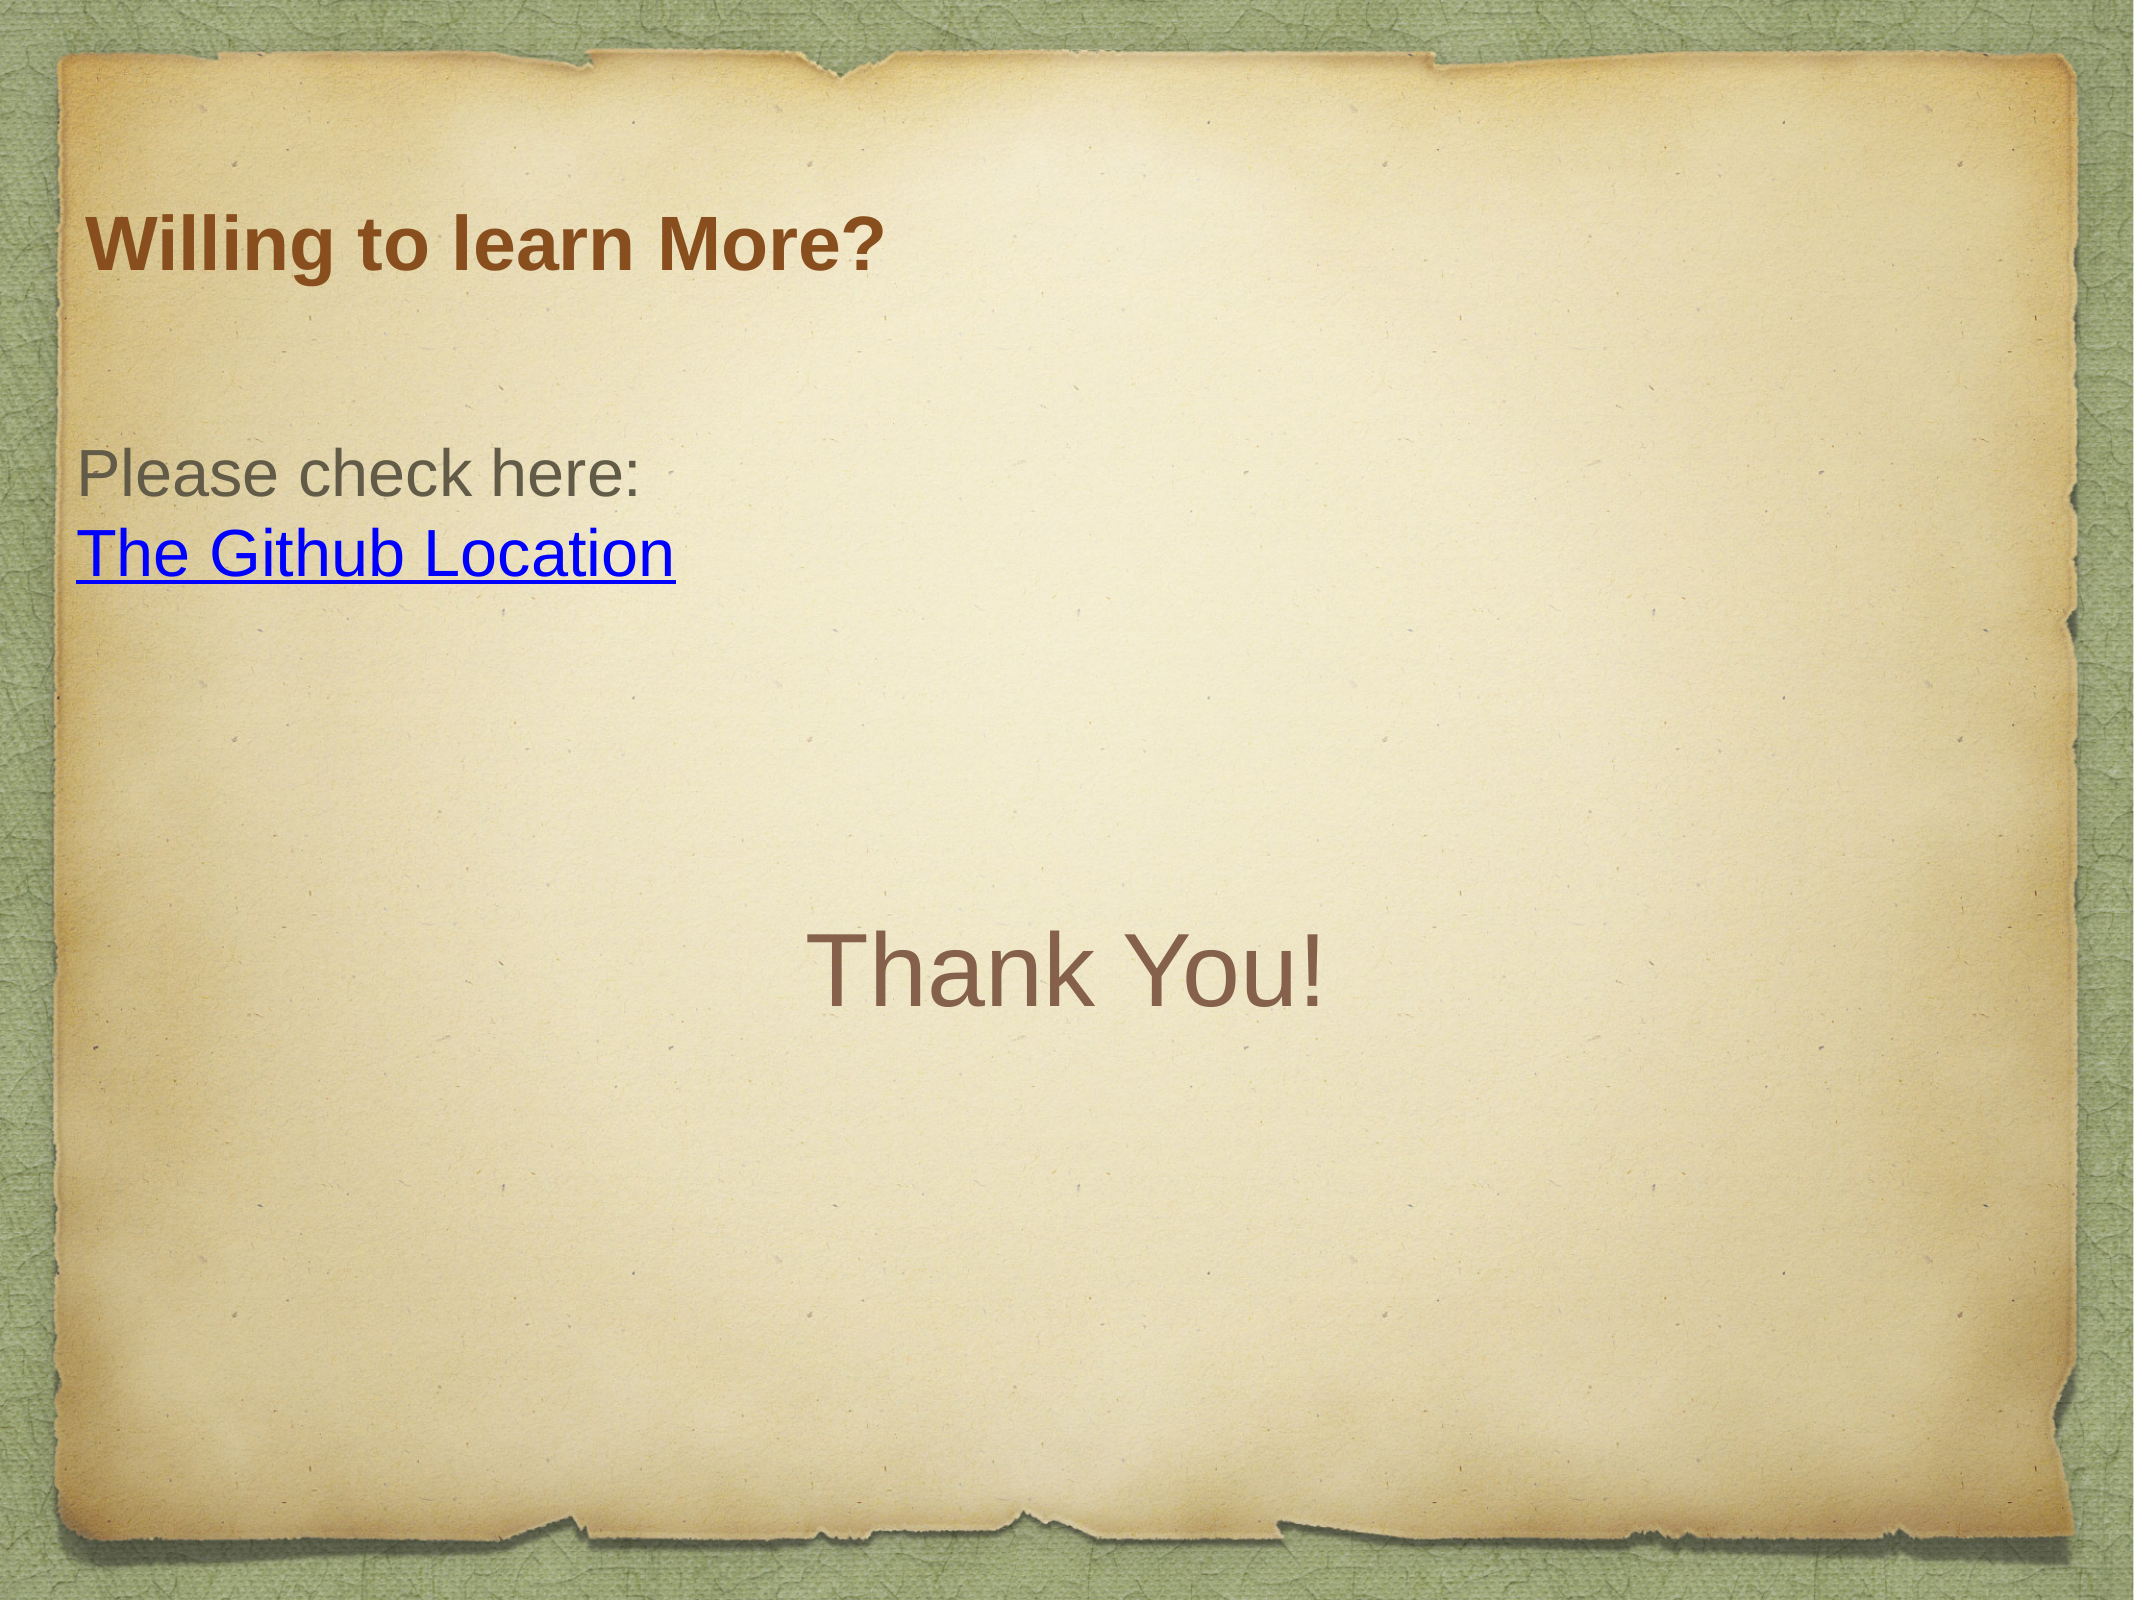

Willing to learn More?

Please check here:
The Github Location
# Thank You!